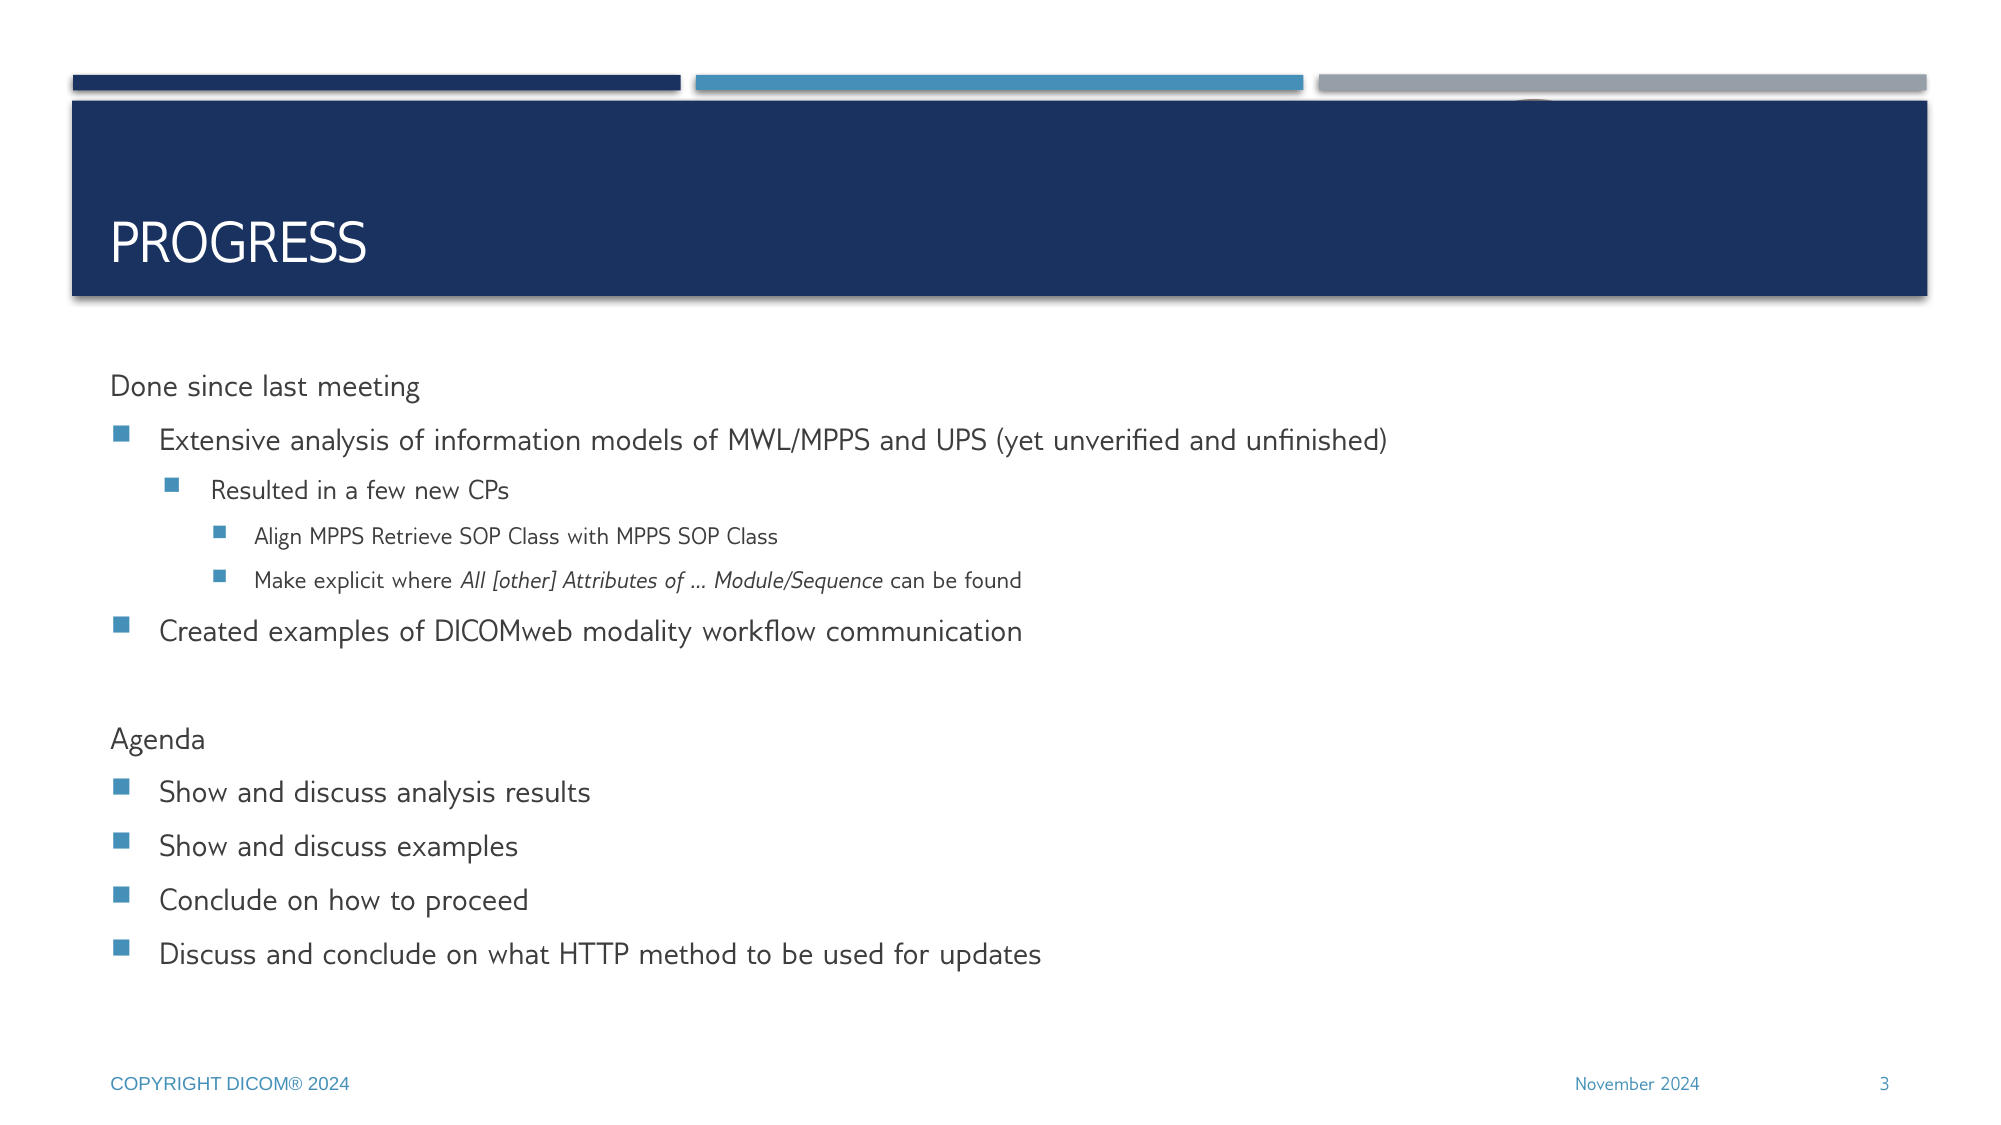

# Progress
Done since last meeting
Extensive analysis of information models of MWL/MPPS and UPS (yet unverified and unfinished)
Resulted in a few new CPs
Align MPPS Retrieve SOP Class with MPPS SOP Class
Make explicit where All [other] Attributes of … Module/Sequence can be found
Created examples of DICOMweb modality workflow communication

Agenda
Show and discuss analysis results
Show and discuss examples
Conclude on how to proceed
Discuss and conclude on what HTTP method to be used for updates
Copyright DICOM® 2024
November 2024
3